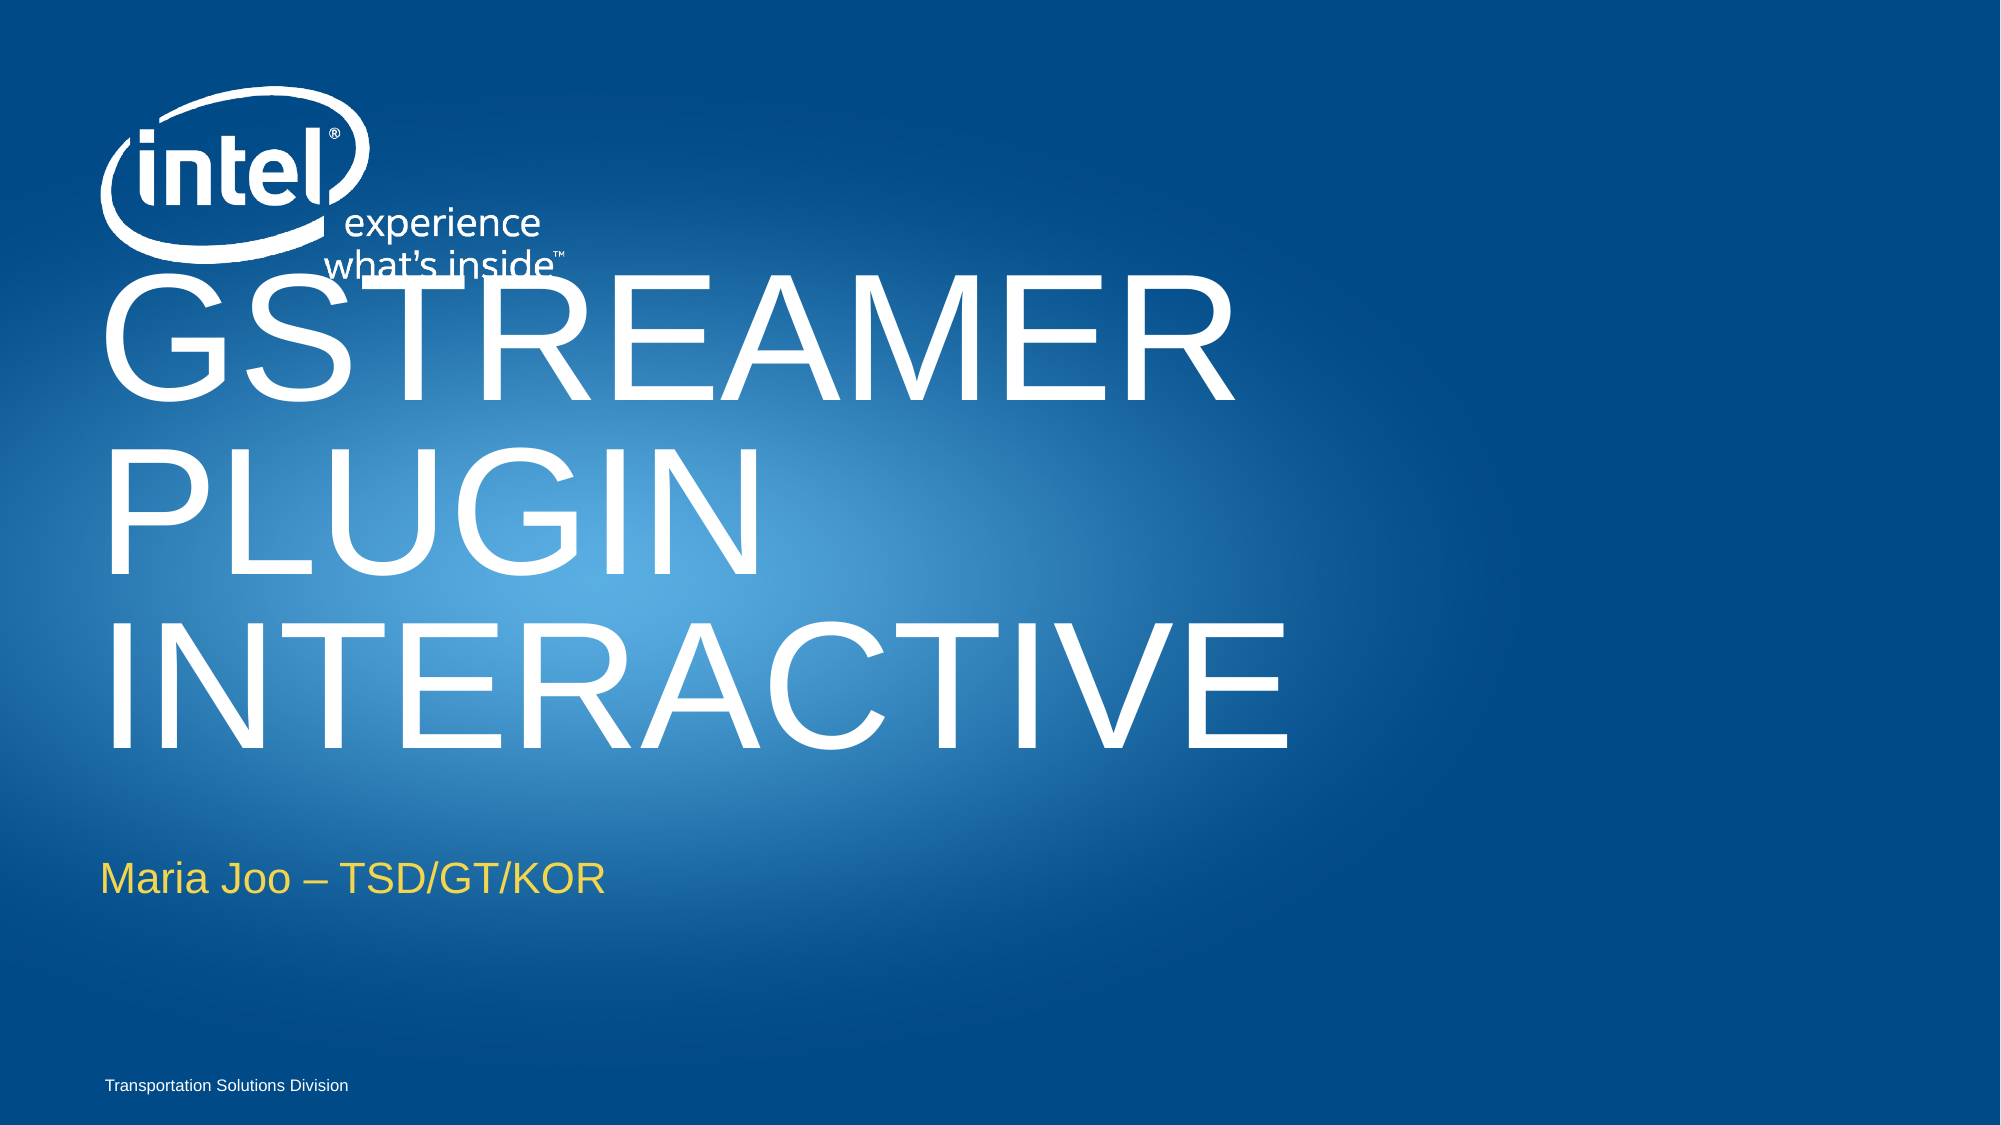

# GSTREAMER PLUGIN INTERACTIVE

Maria Joo – TSD/GT/KOR